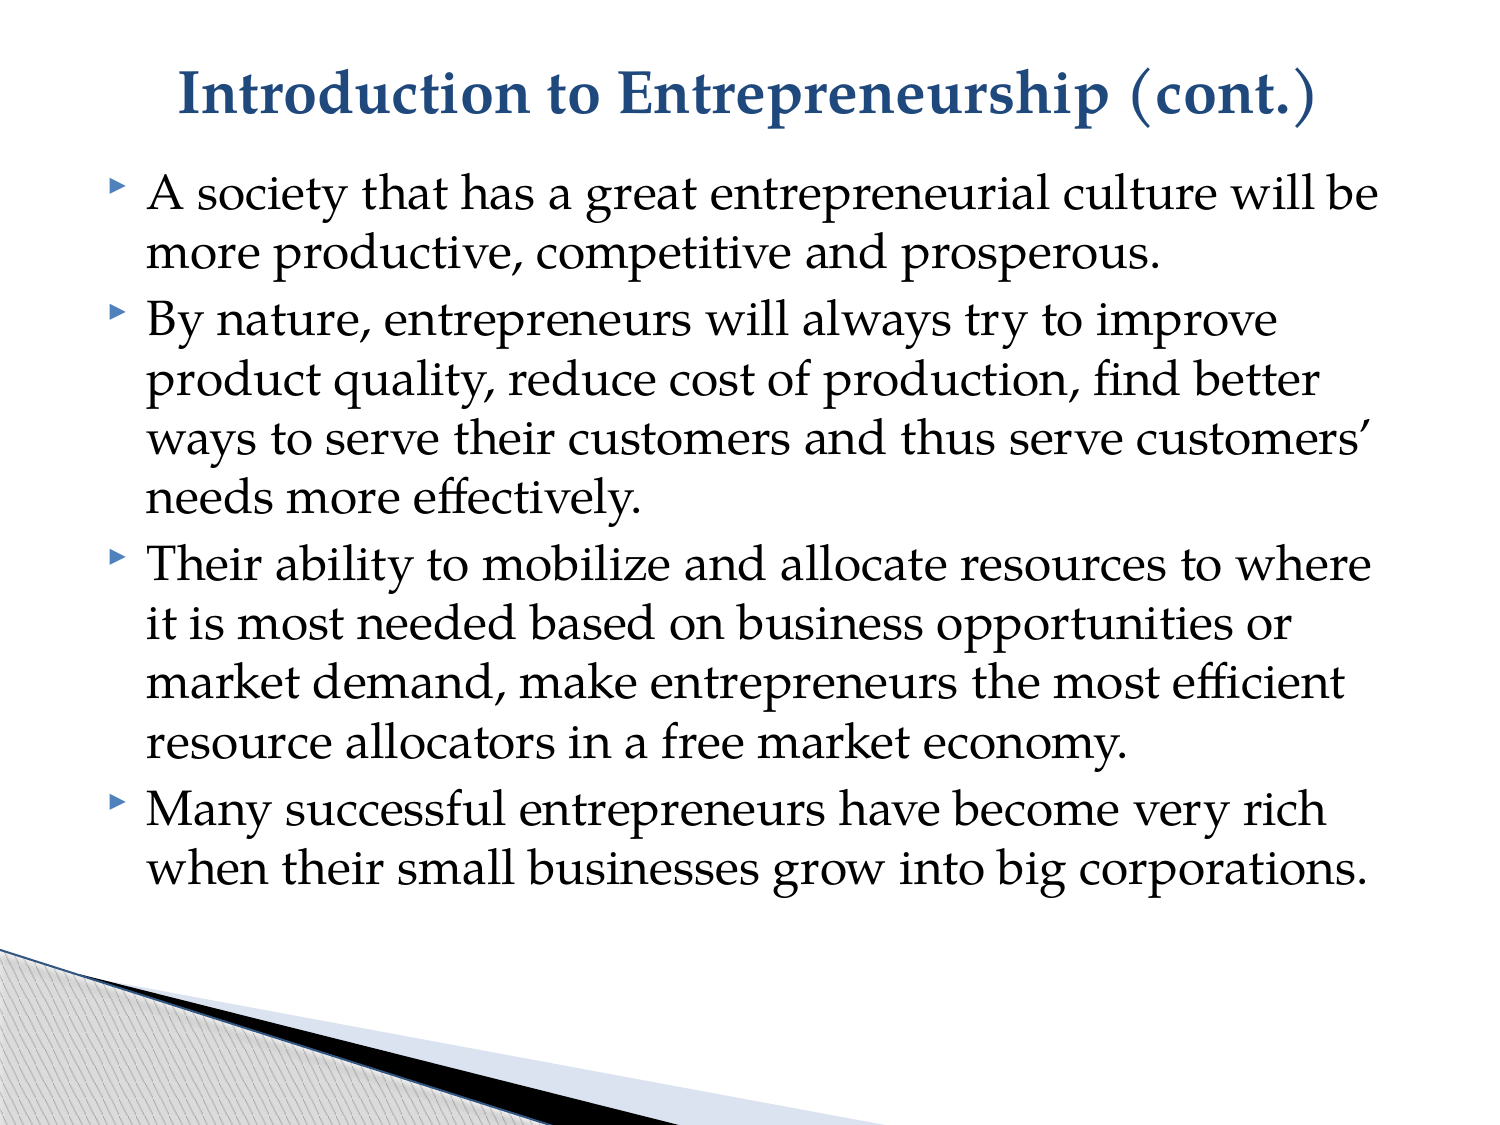

# Introduction to Entrepreneurship (cont.)
A society that has a great entrepreneurial culture will be more productive, competitive and prosperous.
By nature, entrepreneurs will always try to improve product quality, reduce cost of production, find better ways to serve their customers and thus serve customers’ needs more effectively.
Their ability to mobilize and allocate resources to where it is most needed based on business opportunities or market demand, make entrepreneurs the most efficient resource allocators in a free market economy.
Many successful entrepreneurs have become very rich when their small businesses grow into big corporations.